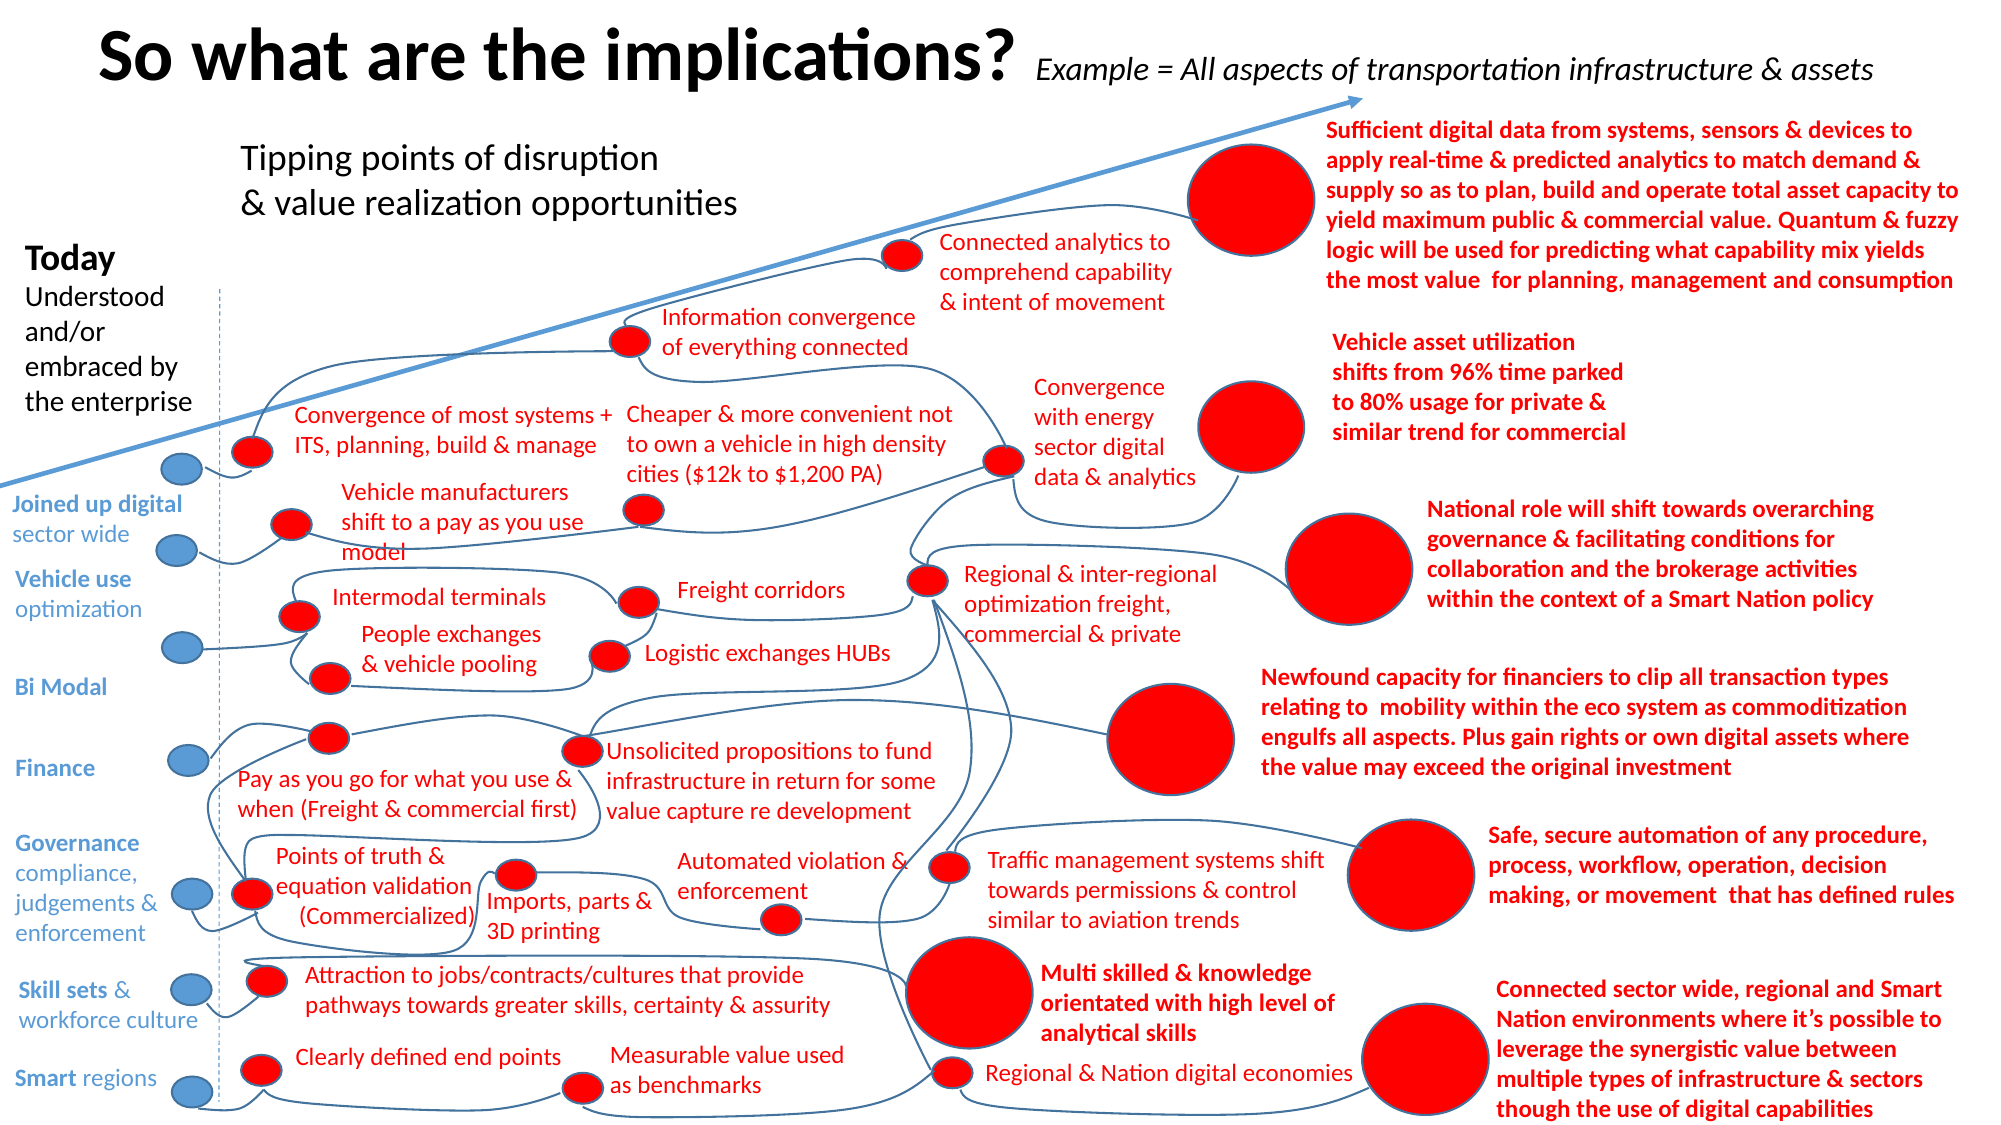

So what are the implications? Example = All aspects of transportation infrastructure & assets

Sufficient digital data from systems, sensors & devices to apply real-time & predicted analytics to match demand & supply so as to plan, build and operate total asset capacity to yield maximum public & commercial value. Quantum & fuzzy logic will be used for predicting what capability mix yields the most value  for planning, management and consumption
Tipping points of disruption
& value realization opportunities

Connected analytics to comprehend capability & intent of movement
Today
Understood and/or embraced by the enterprise

Information convergence of everything connected
Vehicle asset utilization shifts from 96% time parked to 80% usage for private & similar trend for commercial

Convergence with energy sector digital data & analytics

Cheaper & more convenient not to own a vehicle in high density cities ($12k to $1,200 PA)
Convergence of most systems + ITS, planning, build & manage

Vehicle manufacturers shift to a pay as you use model

Joined up digital sector wide
National role will shift towards overarching governance & facilitating conditions for collaboration and the brokerage activities within the context of a Smart Nation policy

Regional & inter-regional optimization freight, commercial & private
Vehicle use optimization

Freight corridors

Intermodal terminals

People exchanges & vehicle pooling

Logistic exchanges HUBs

Newfound capacity for financiers to clip all transaction types relating to  mobility within the eco system as commoditization engulfs all aspects. Plus gain rights or own digital assets where the value may exceed the original investment

Bi Modal

Unsolicited propositions to fund infrastructure in return for some value capture re development

Finance

Pay as you go for what you use & when (Freight & commercial first)

Safe, secure automation of any procedure, process, workflow, operation, decision making, or movement  that has defined rules
Governance compliance, judgements & enforcement

Points of truth & equation validation
    (Commercialized)
Traffic management systems shift towards permissions & control similar to aviation trends
Automated violation & enforcement

Imports, parts & 3D printing

Multi skilled & knowledge orientated with high level of analytical skills
Attraction to jobs/contracts/cultures that provide pathways towards greater skills, certainty & assurity

Connected sector wide, regional and Smart Nation environments where it’s possible to leverage the synergistic value between multiple types of infrastructure & sectors though the use of digital capabilities

Skill sets & workforce culture

Measurable value used as benchmarks
Clearly defined end points
Regional & Nation digital economies
Smart regions